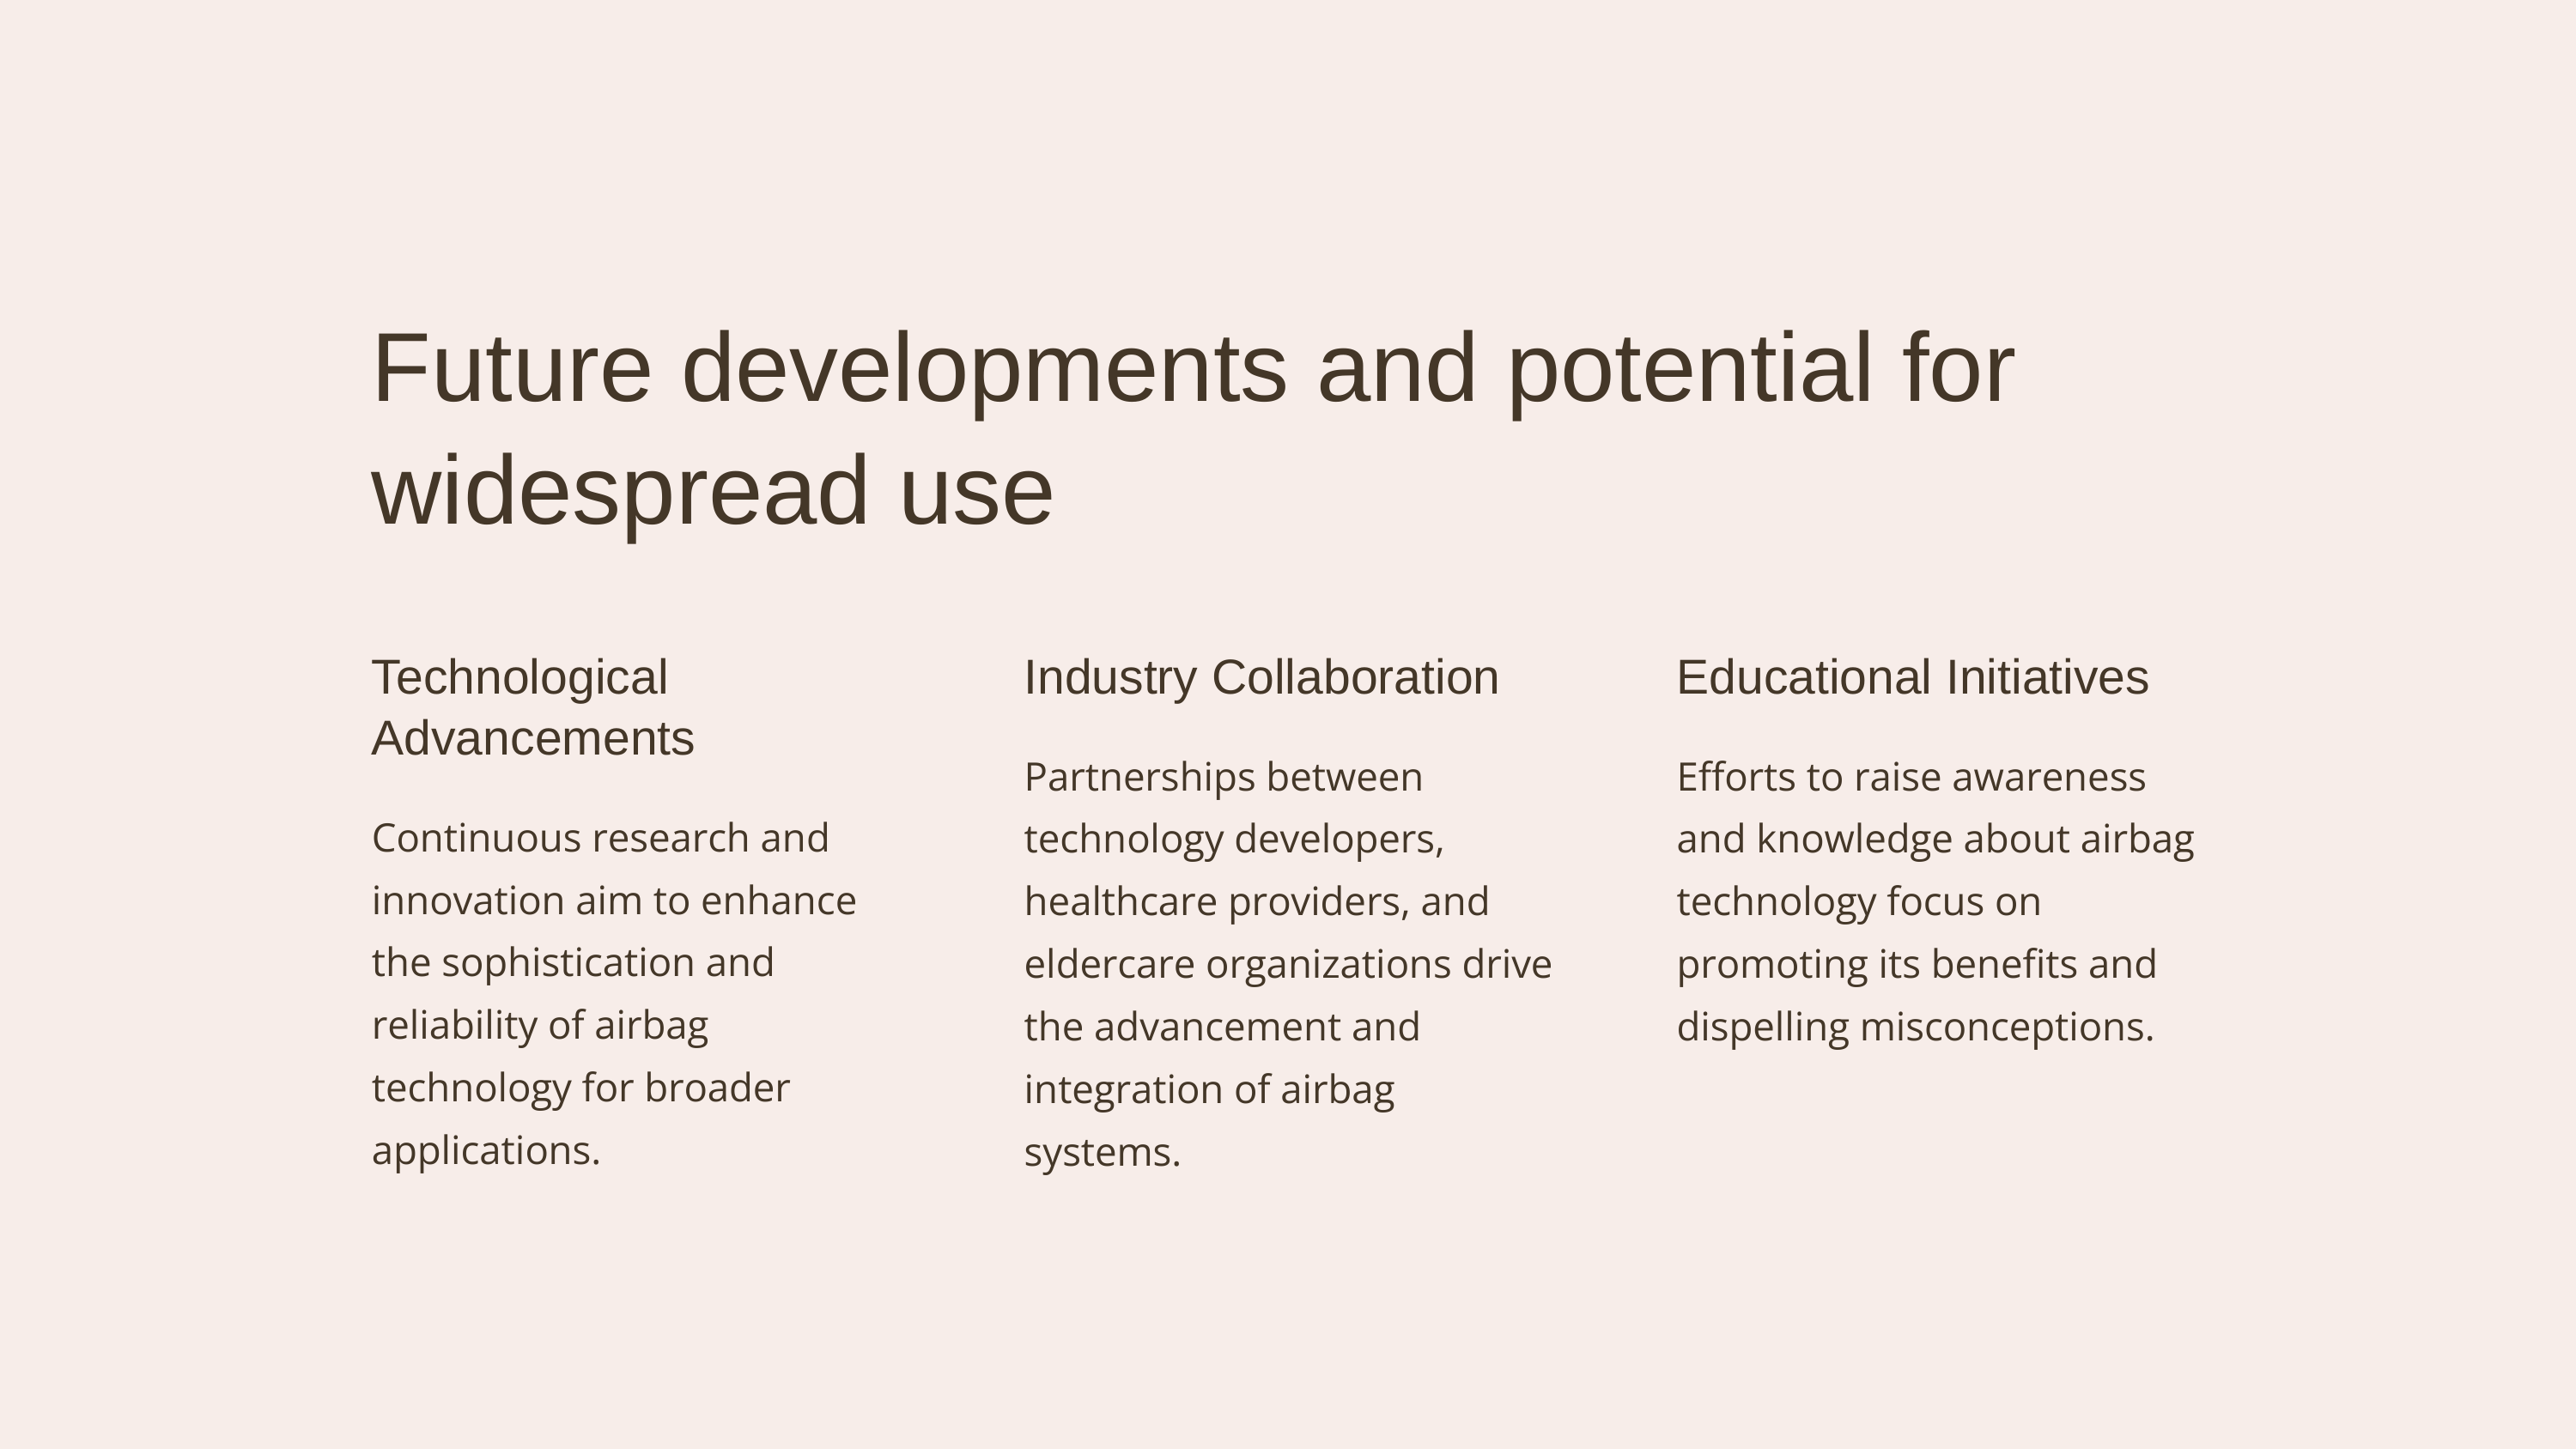

Future developments and potential for widespread use

Technological Advancements
Industry Collaboration
Educational Initiatives
Partnerships between technology developers, healthcare providers, and eldercare organizations drive the advancement and integration of airbag systems.
Efforts to raise awareness and knowledge about airbag technology focus on promoting its benefits and dispelling misconceptions.
Continuous research and innovation aim to enhance the sophistication and reliability of airbag technology for broader applications.